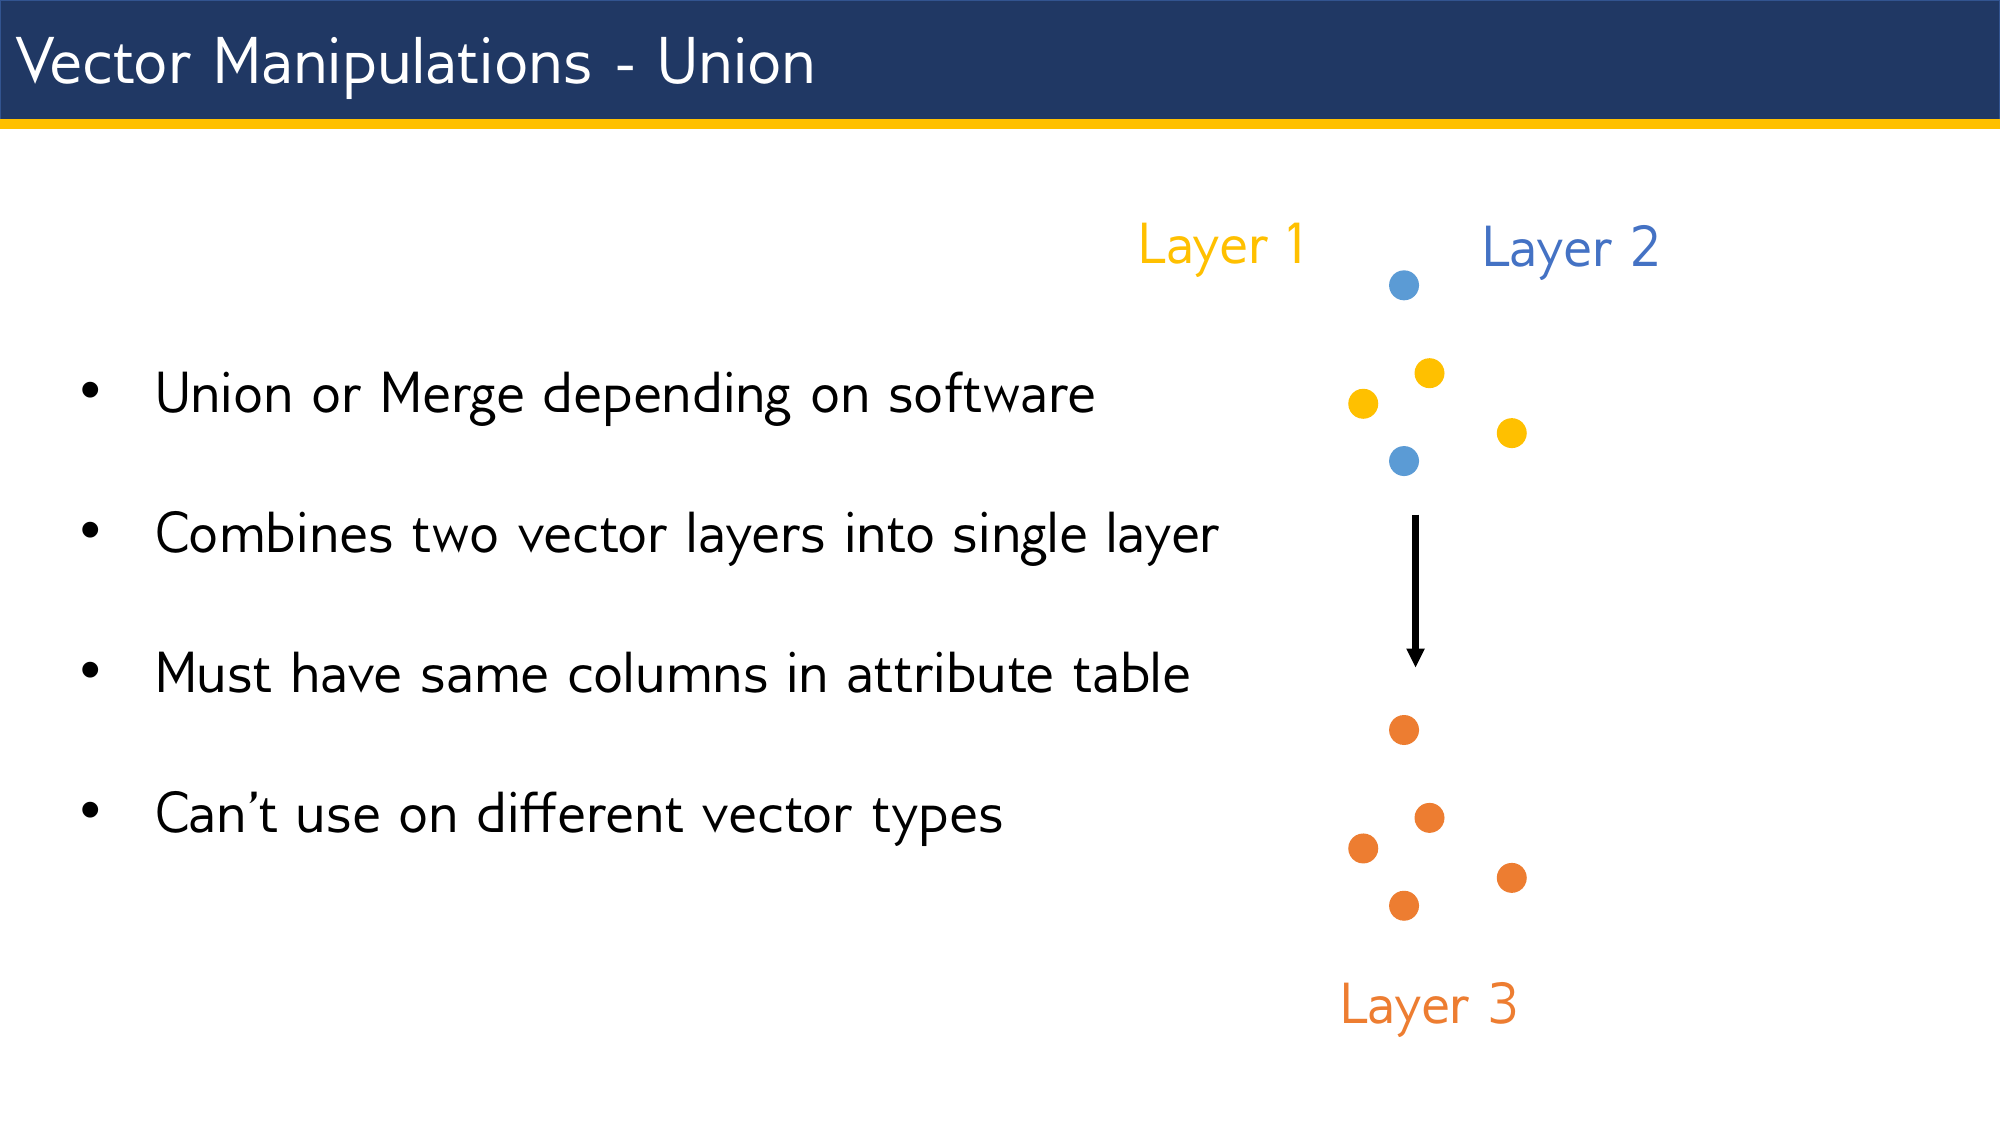

Vector Manipulations - Union
Layer 1
Layer 2

Union or Merge depending on software

Combines two vector layers into single layer

Must have same columns in attribute table

Can’t use on different vector types

Layer 3